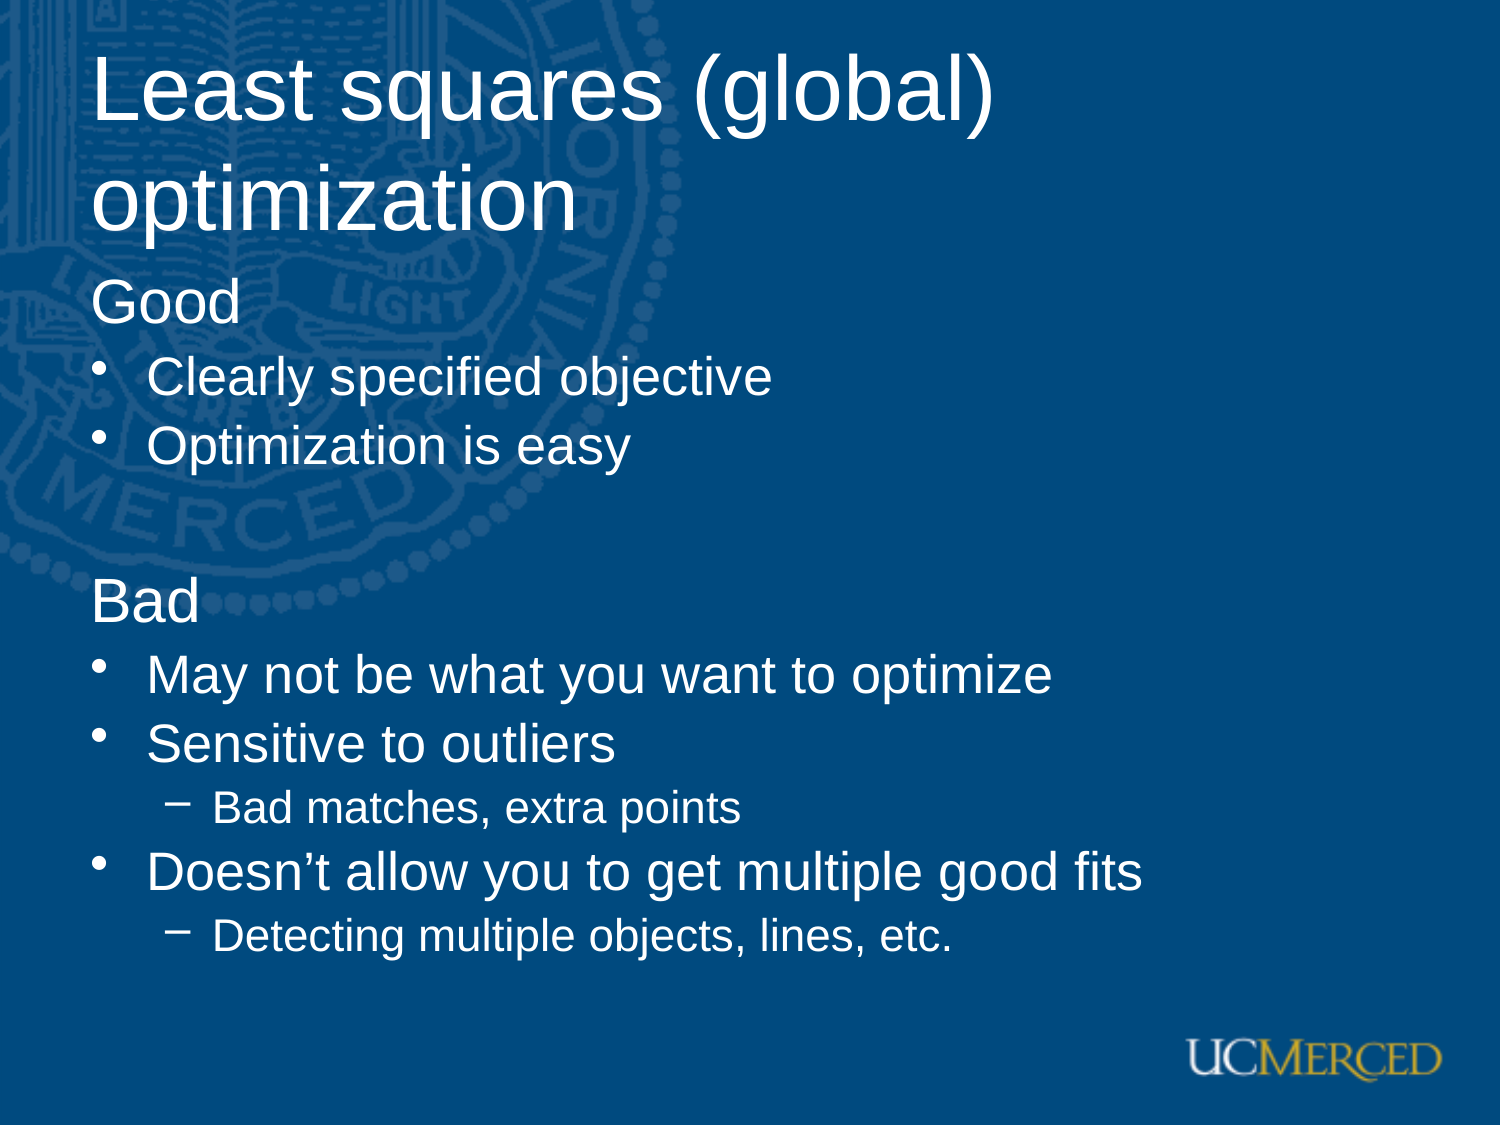

# Least squares (global) optimization
Good
Clearly specified objective
Optimization is easy

Bad
May not be what you want to optimize
Sensitive to outliers
Bad matches, extra points
Doesn’t allow you to get multiple good fits
Detecting multiple objects, lines, etc.